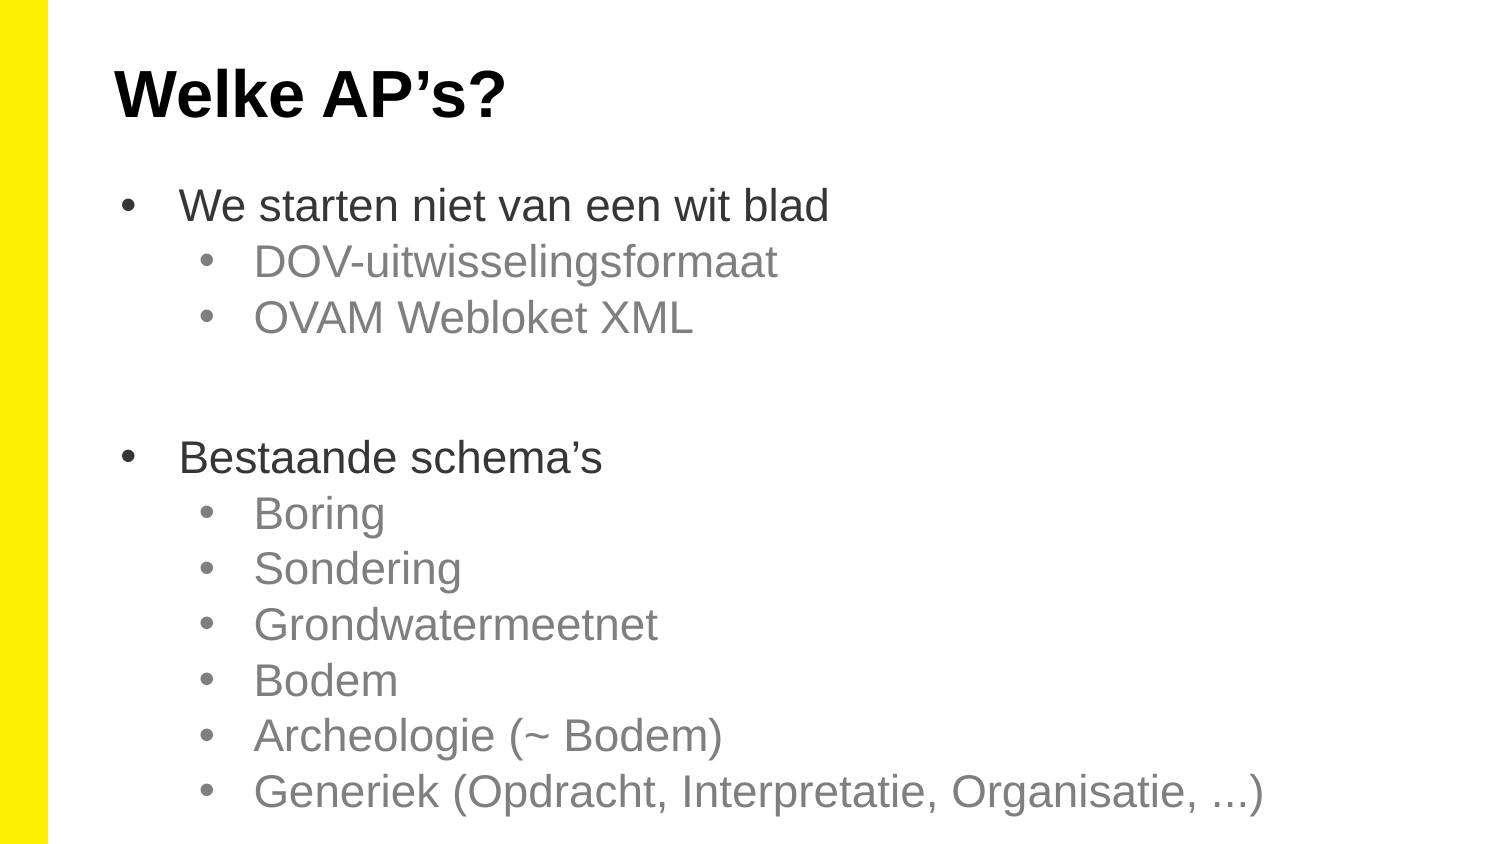

Welke AP’s?
We starten niet van een wit blad
DOV-uitwisselingsformaat
OVAM Webloket XML

Bestaande schema’s
Boring
Sondering
Grondwatermeetnet
Bodem
Archeologie (~ Bodem)
Generiek (Opdracht, Interpretatie, Organisatie, ...)